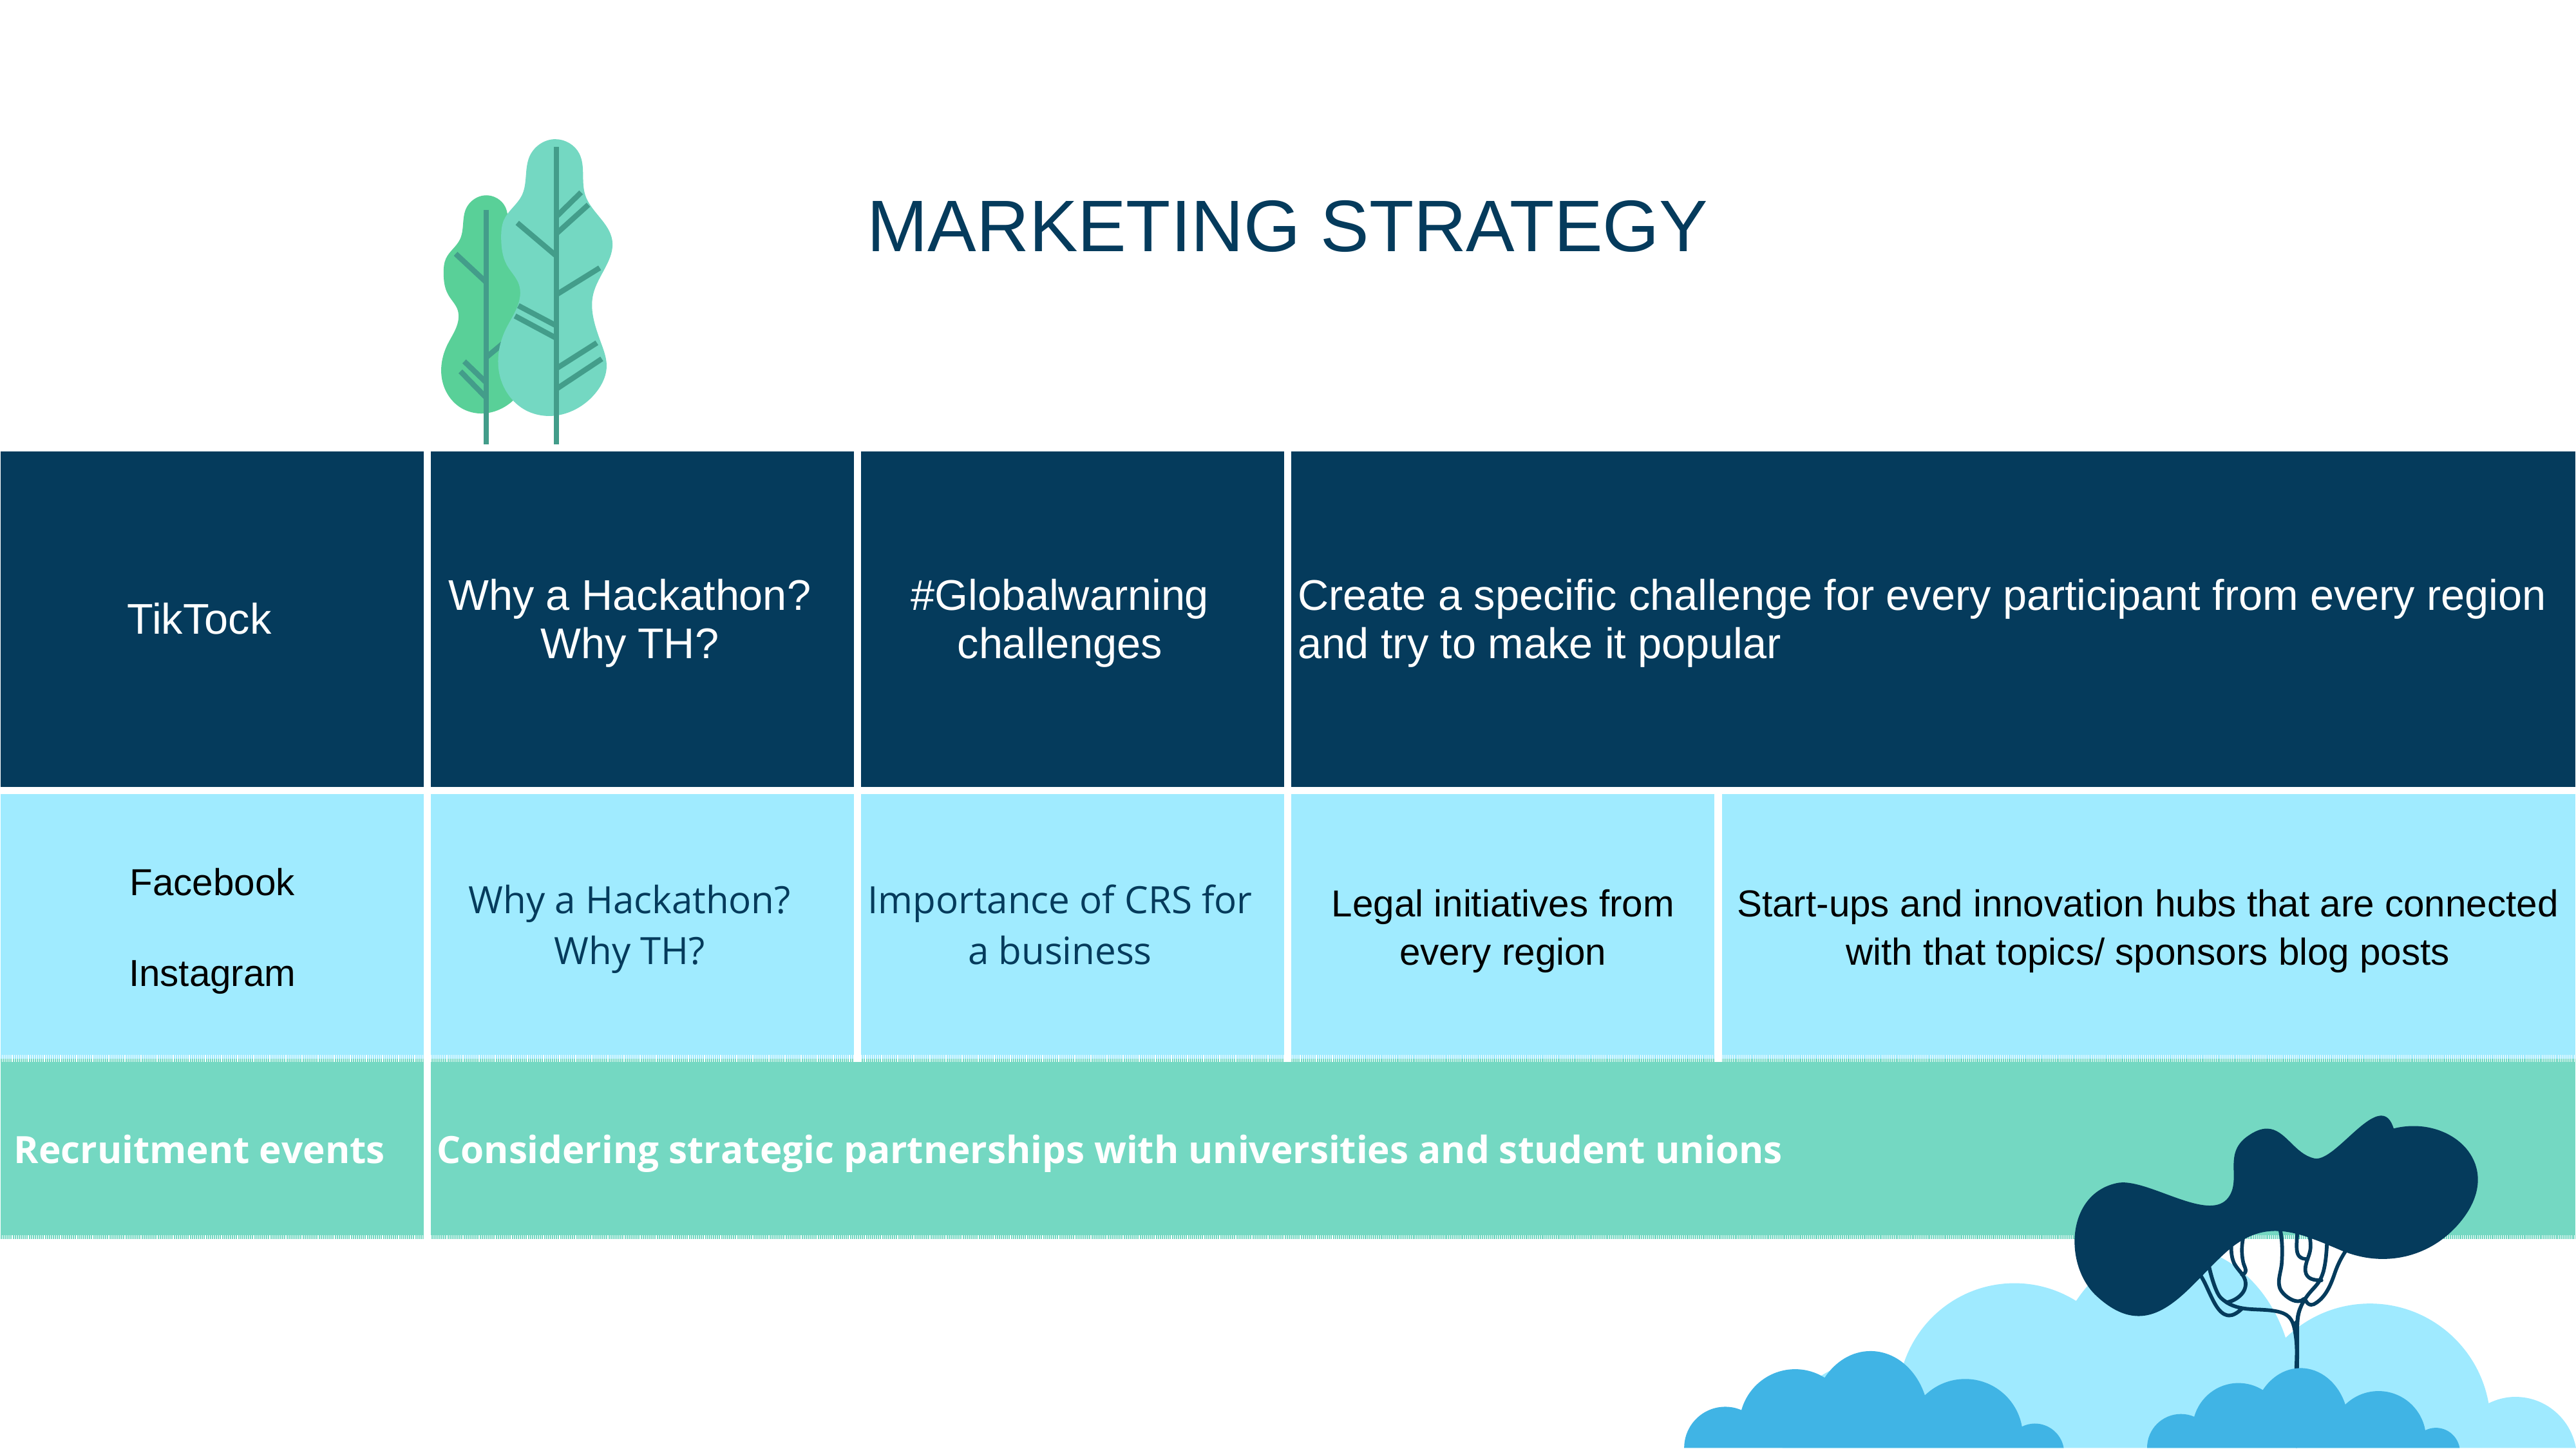

# Marketing Strategy
| TikTock | Why a Hackathon? Why TH? | #Globalwarning challenges | Create a specific challenge for every participant from every region and try to make it popular |  |  |
| --- | --- | --- | --- | --- | --- |
| Facebook Instagram | Why a Hackathon? Why TH? | Importance of CRS for a business | Legal initiatives from every region | Start-ups and innovation hubs that are connected with that topics/ sponsors blog posts |  |
| Recruitment events | Considering strategic partnerships with universities and student unions |  |  |  |  |